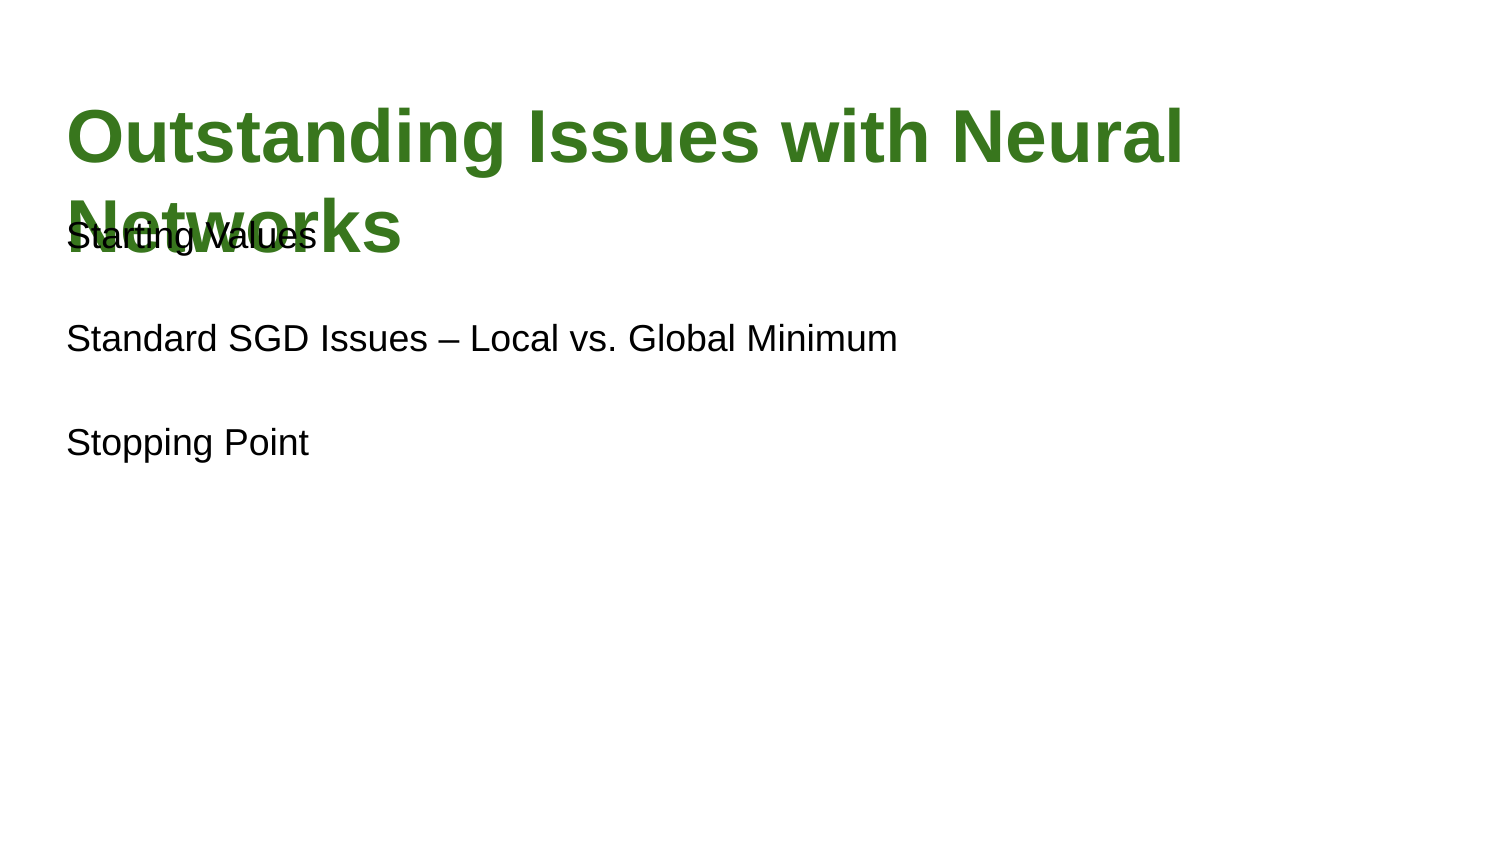

# Outstanding Issues with Neural Networks
Starting Values

Standard SGD Issues – Local vs. Global Minimum

Stopping Point